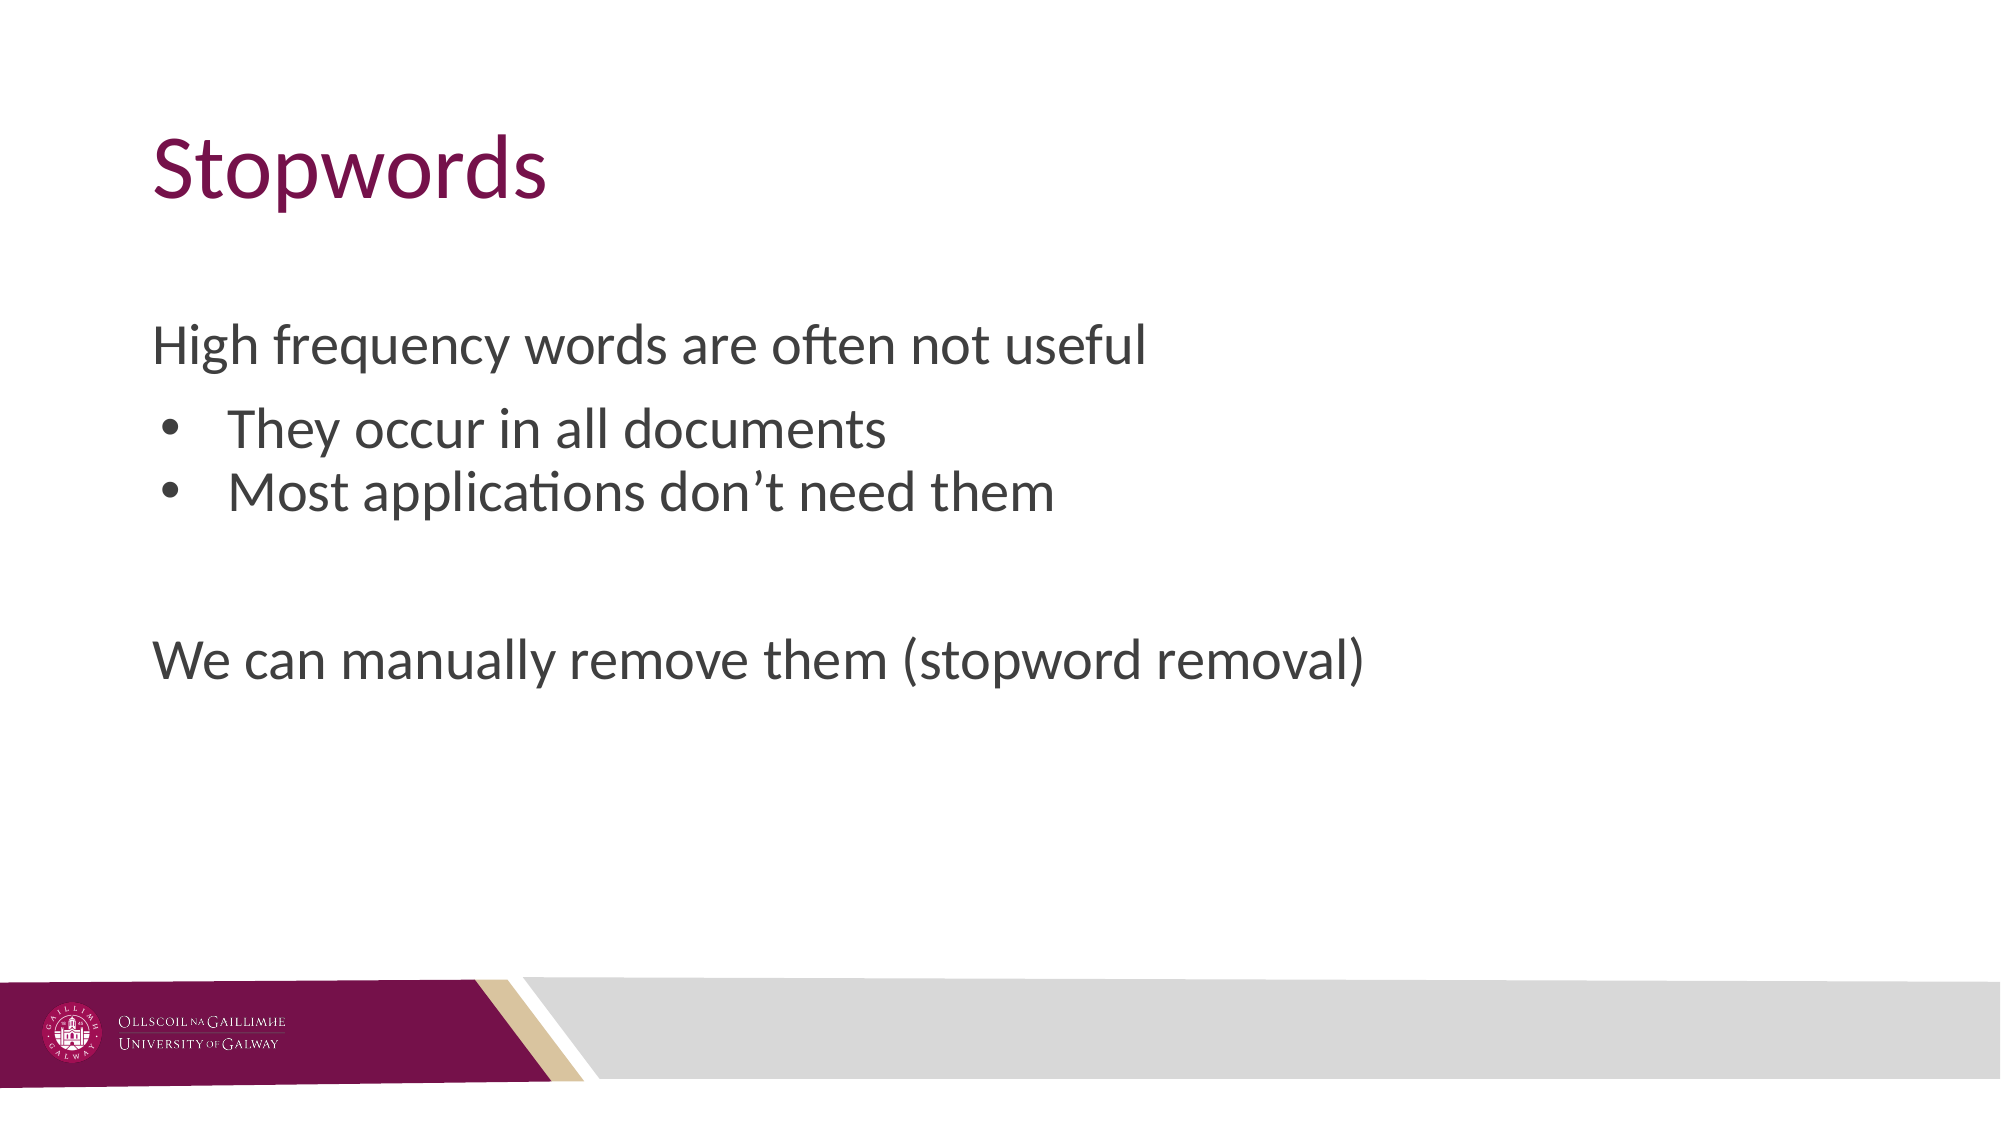

# Stopwords
High frequency words are often not useful
They occur in all documents
Most applications don’t need them

We can manually remove them (stopword removal)